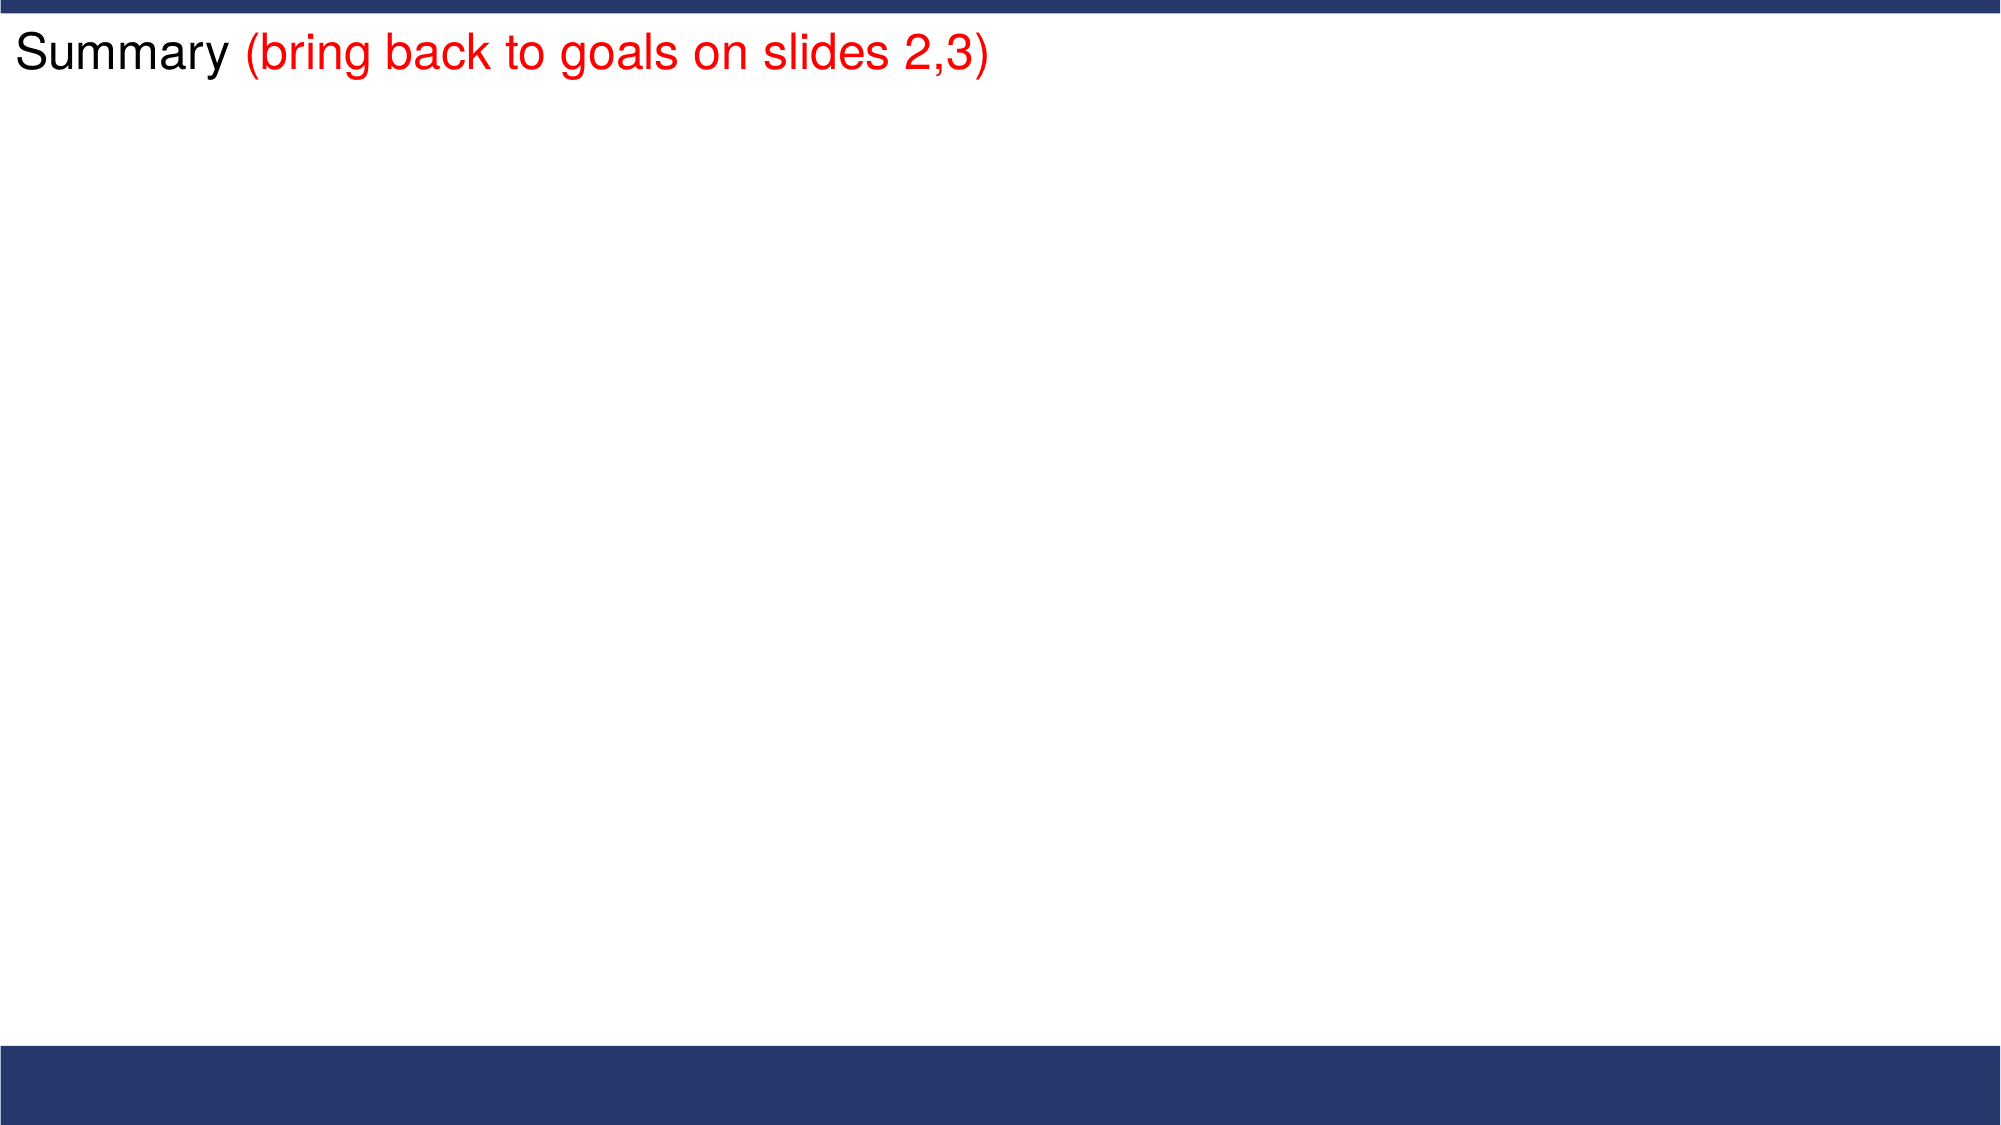

Summary (bring back to goals on slides 2,3)